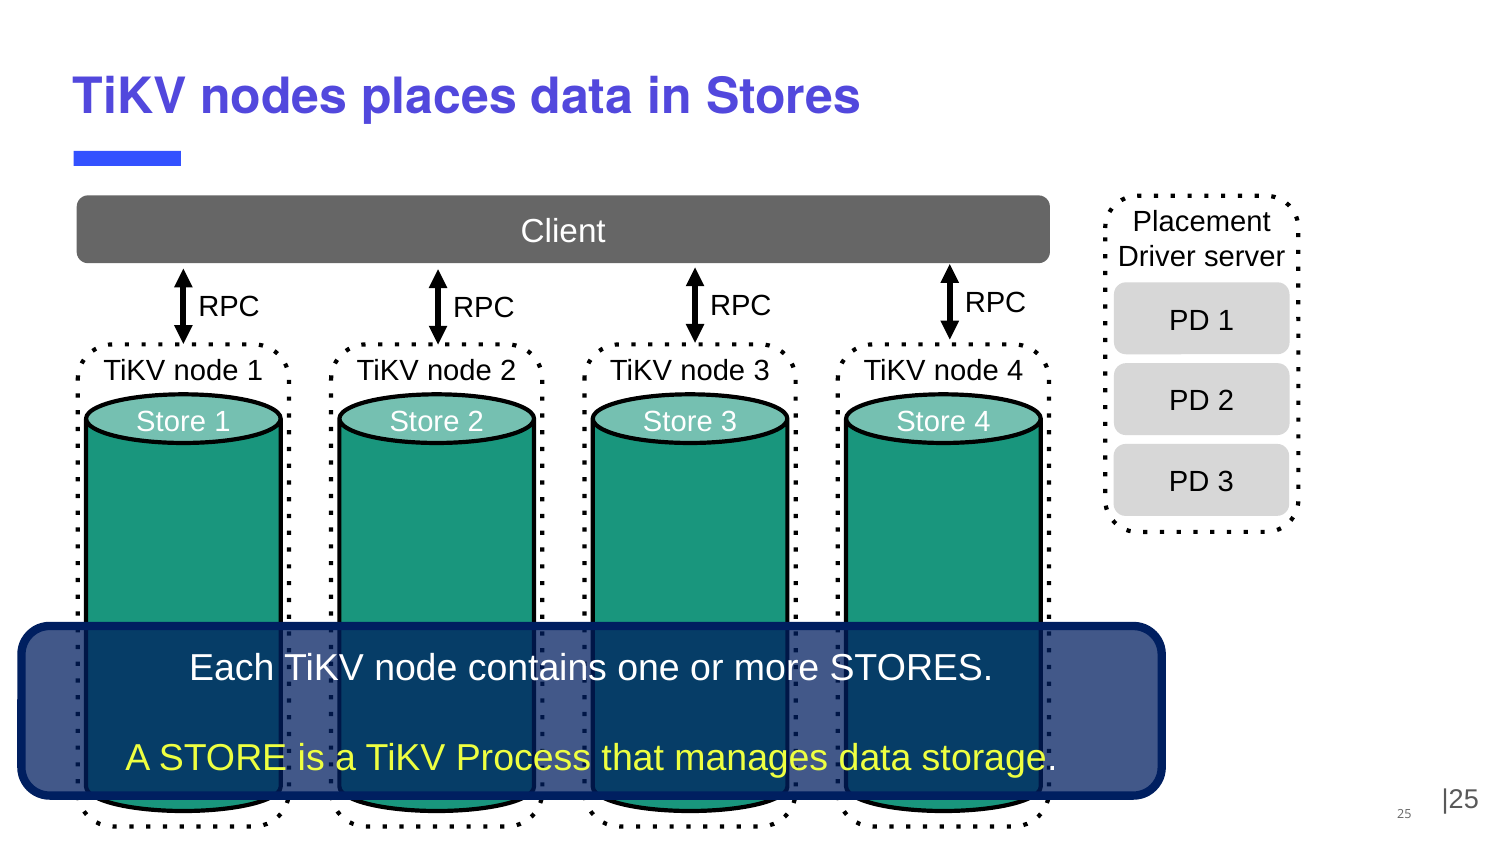

# TiKV nodes places data in Stores
Client
Placement
Driver server

RPC
RPC
RPC
RPC
PD 1
TiKV node 1
TiKV node 2
TiKV node 3
TiKV node 4

PD 2

Store 1

Store 2

Store 3

Store 4
PD 3
Each TiKV node contains one or more STORES.

A STORE is a TiKV Process that manages data storage.
|25